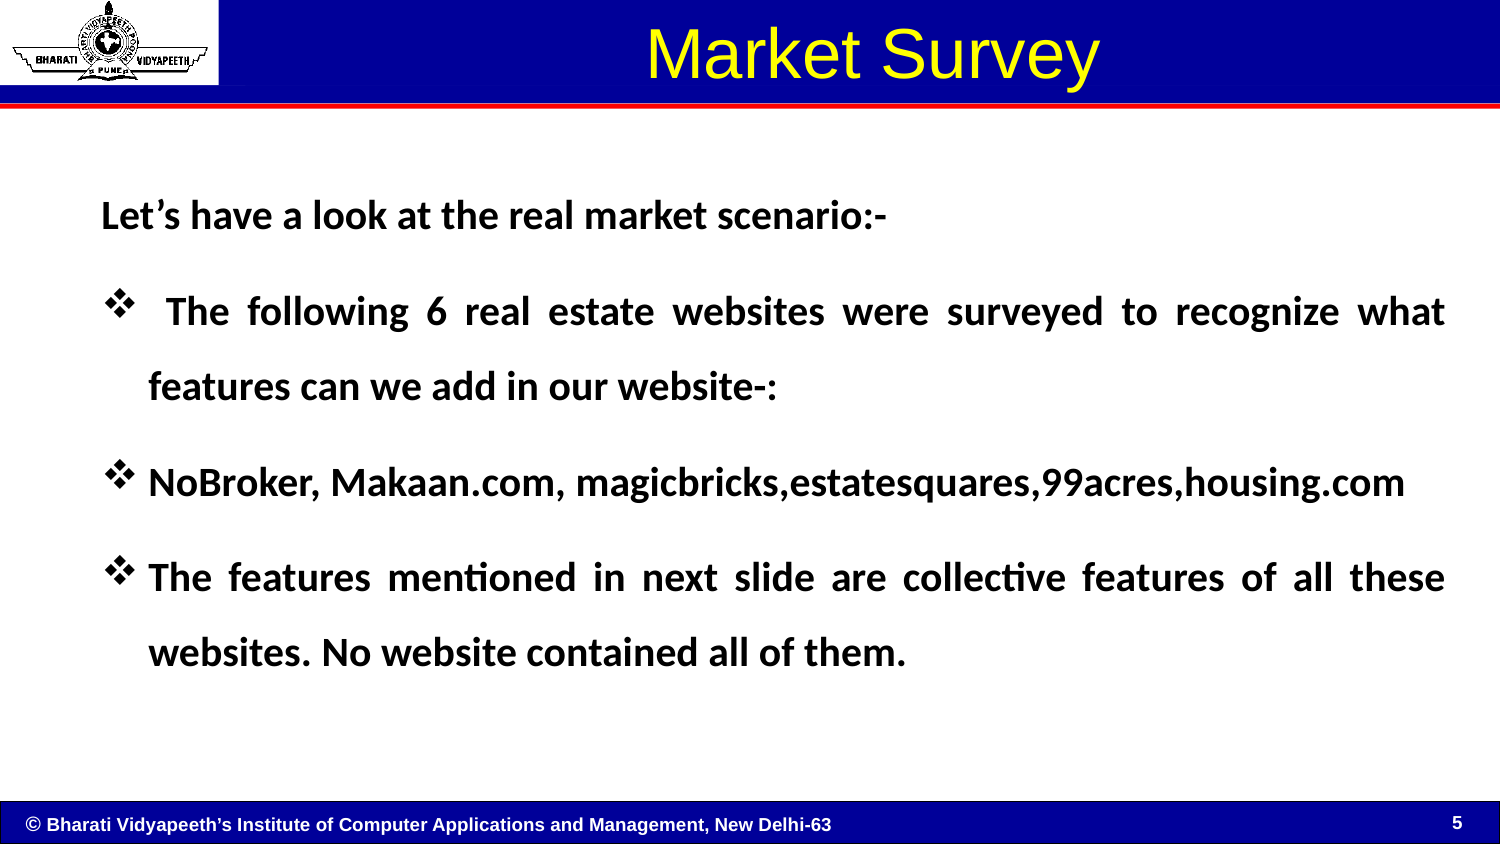

# Market Survey
Let’s have a look at the real market scenario:-
 The following 6 real estate websites were surveyed to recognize what features can we add in our website-:
NoBroker, Makaan.com, magicbricks,estatesquares,99acres,housing.com
The features mentioned in next slide are collective features of all these websites. No website contained all of them.